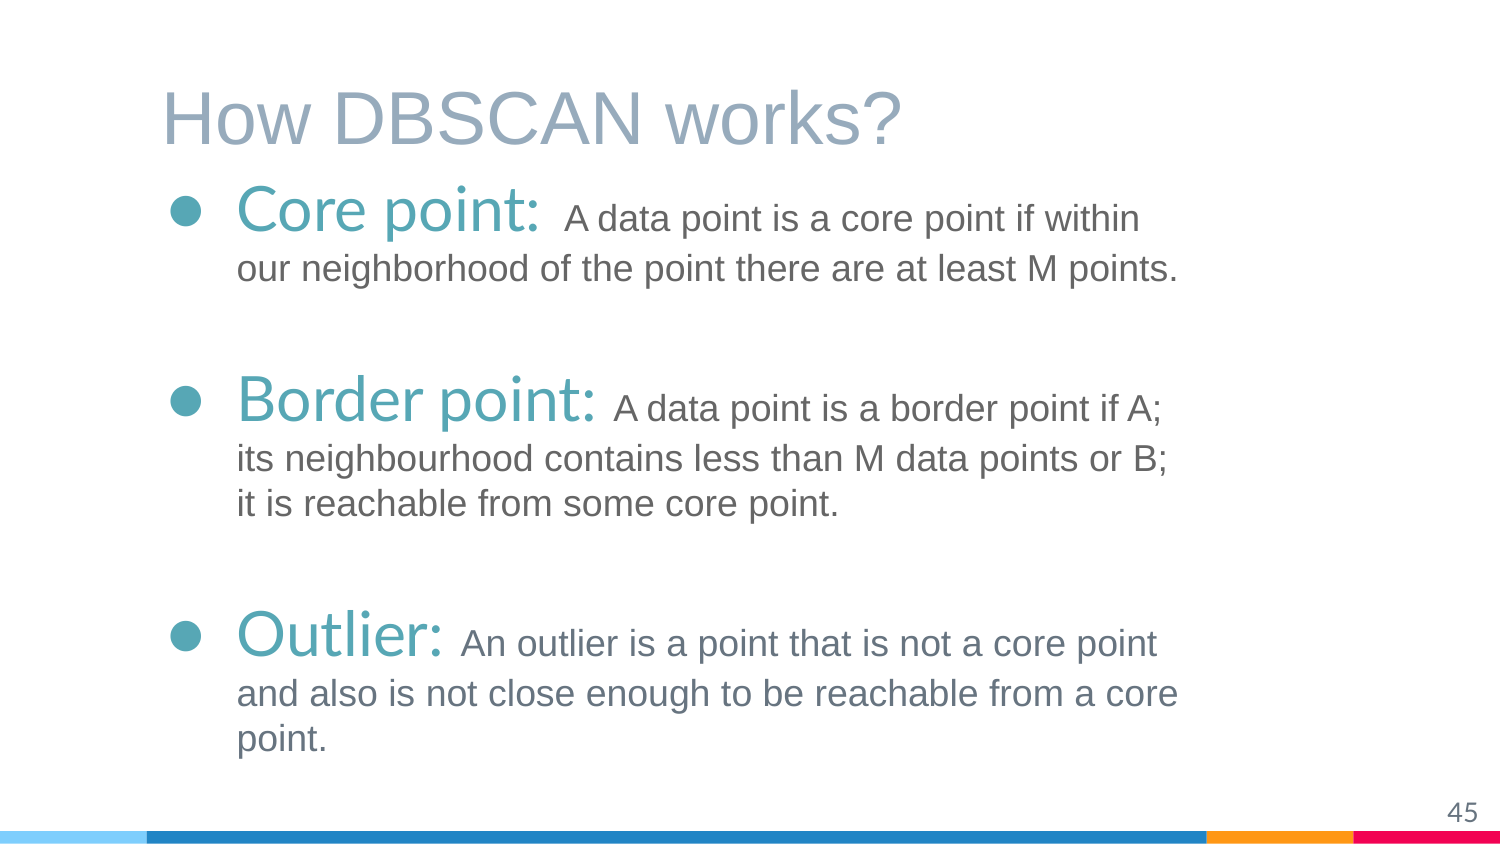

# How DBSCAN works?
Core point:  A data point is a core point if within our neighborhood of the point there are at least M points.

Border point: A data point is a border point if A; its neighbourhood contains less than M data points or B; it is reachable from some core point.

Outlier: An outlier is a point that is not a core point and also is not close enough to be reachable from a core point.
45